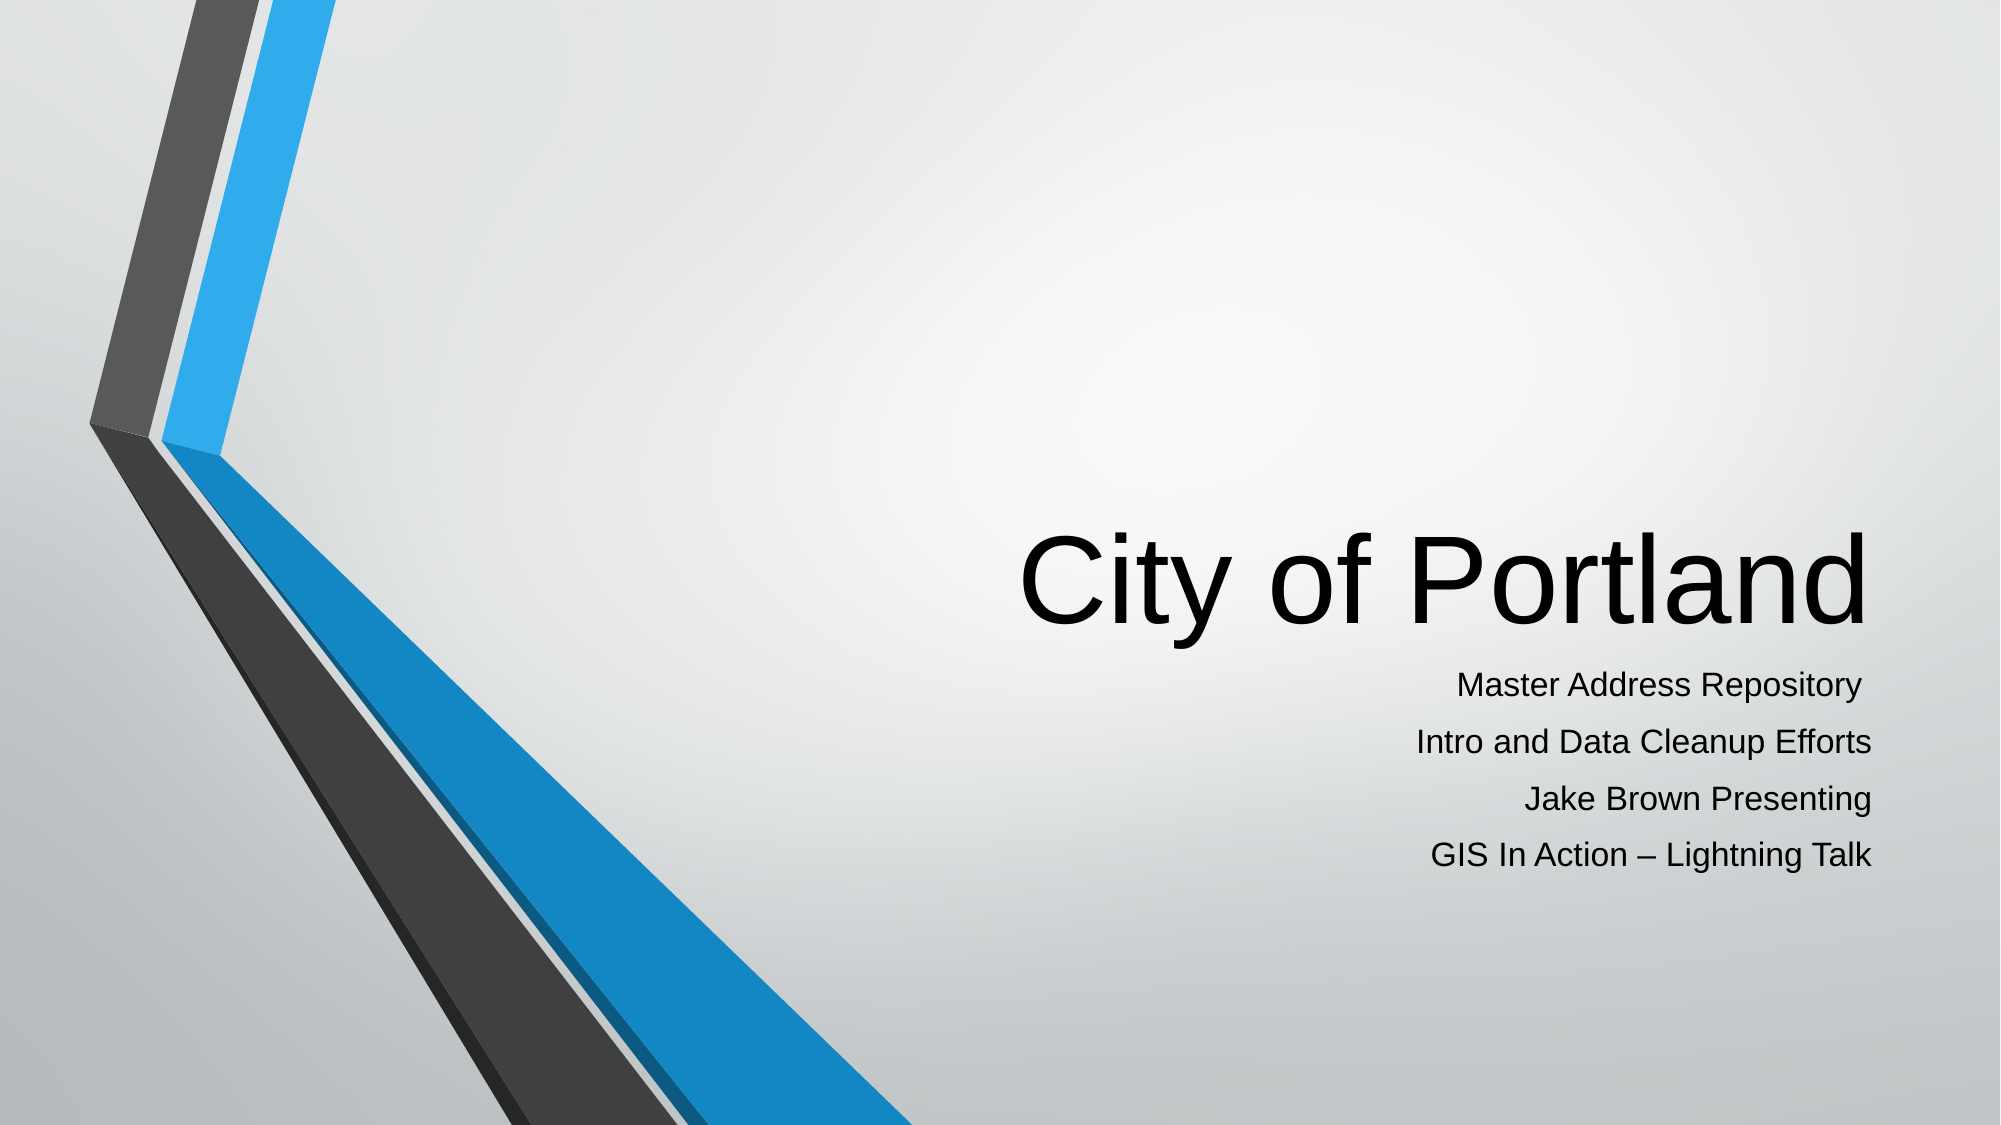

# City of Portland
Master Address Repository
Intro and Data Cleanup Efforts
Jake Brown Presenting
GIS In Action – Lightning Talk